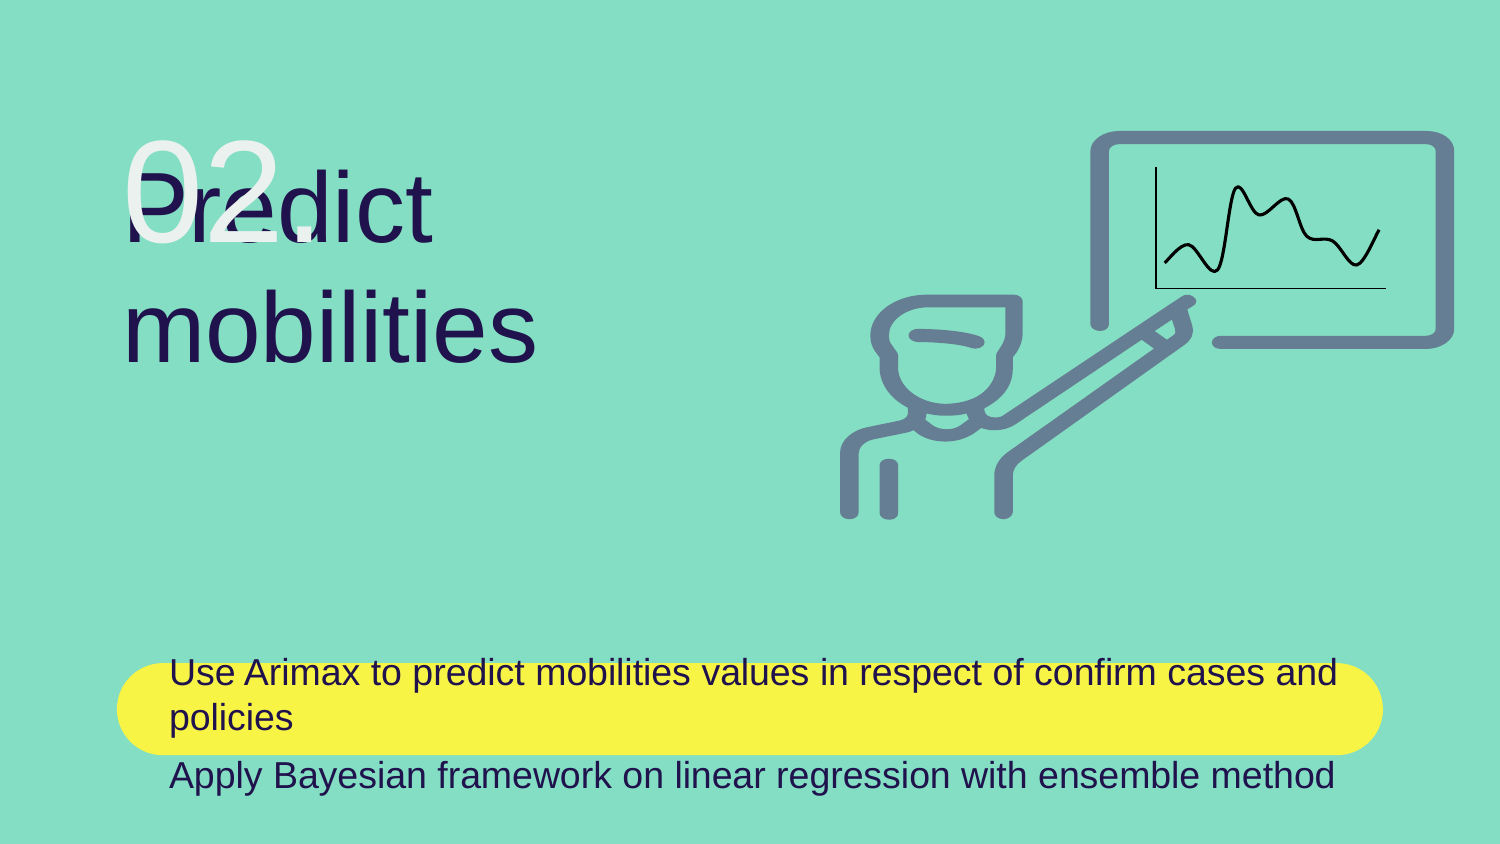

02.

# Predict mobilities

Use Arimax to predict mobilities values in respect of confirm cases and policies
Apply Bayesian framework on linear regression with ensemble method